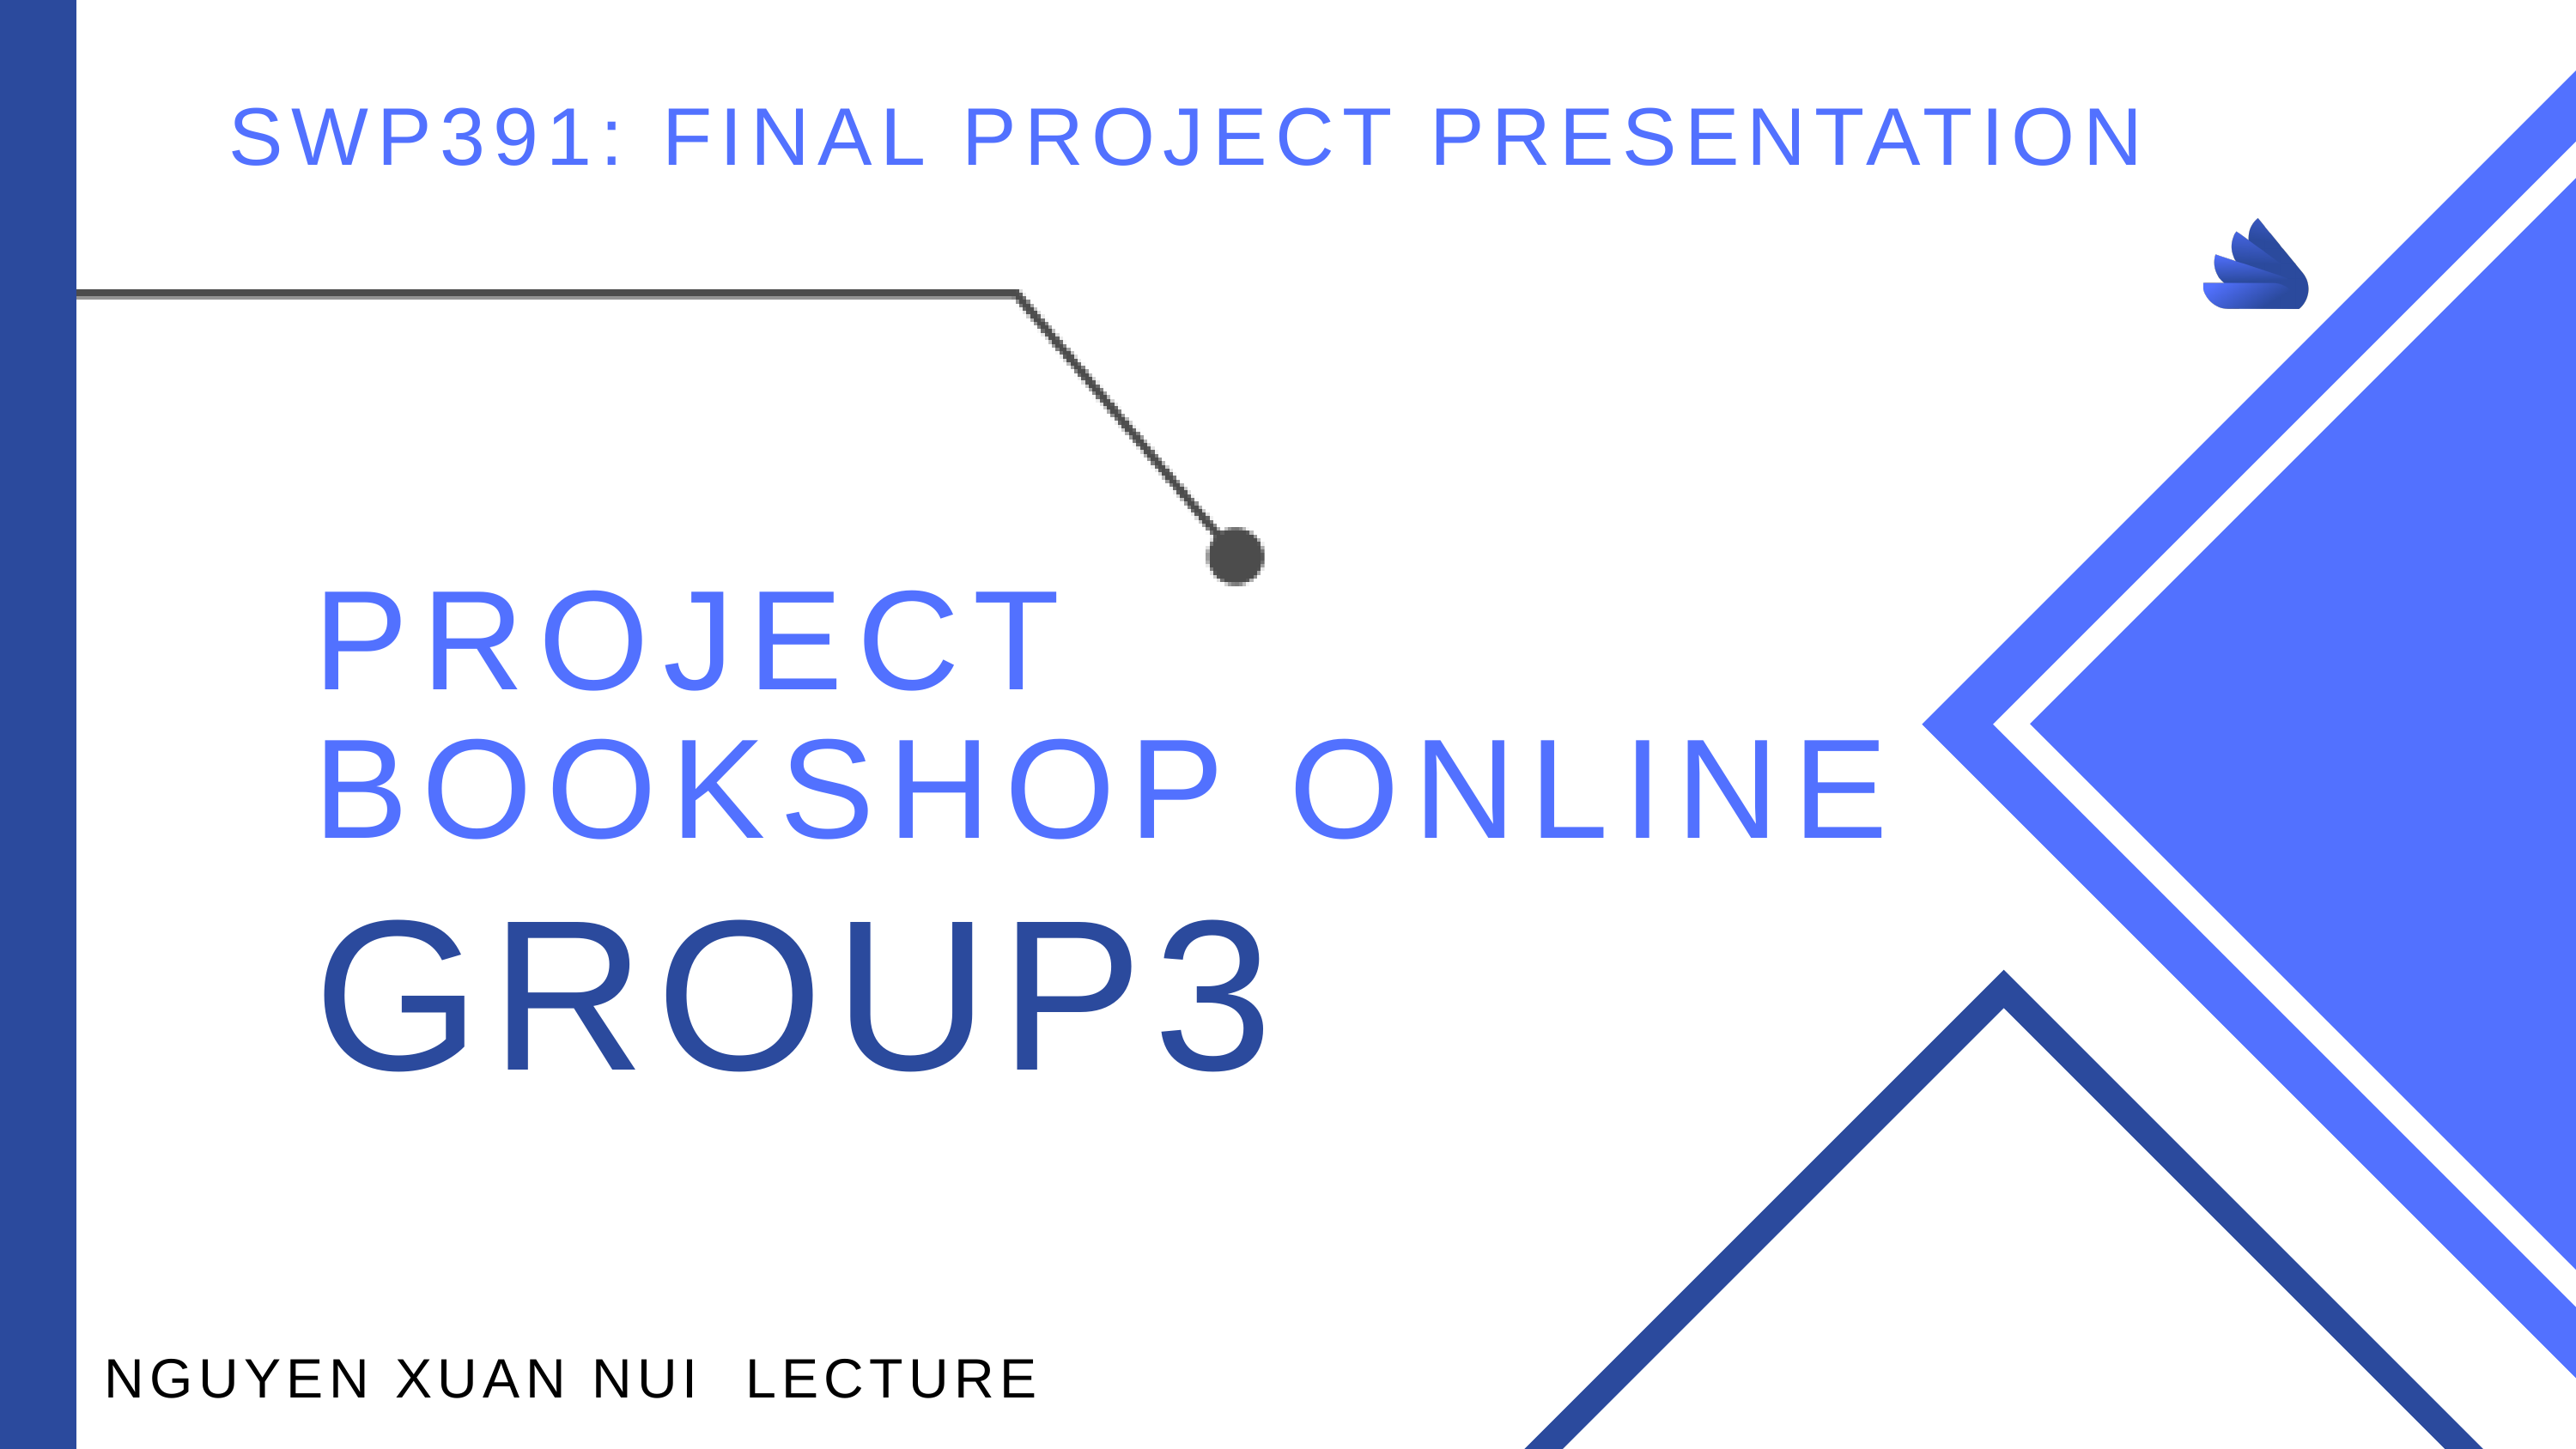

SWP391: FINAL PROJECT PRESENTATION

PROJECT BOOKSHOP ONLINE
GROUP3

NGUYEN XUAN NUI  LECTURE